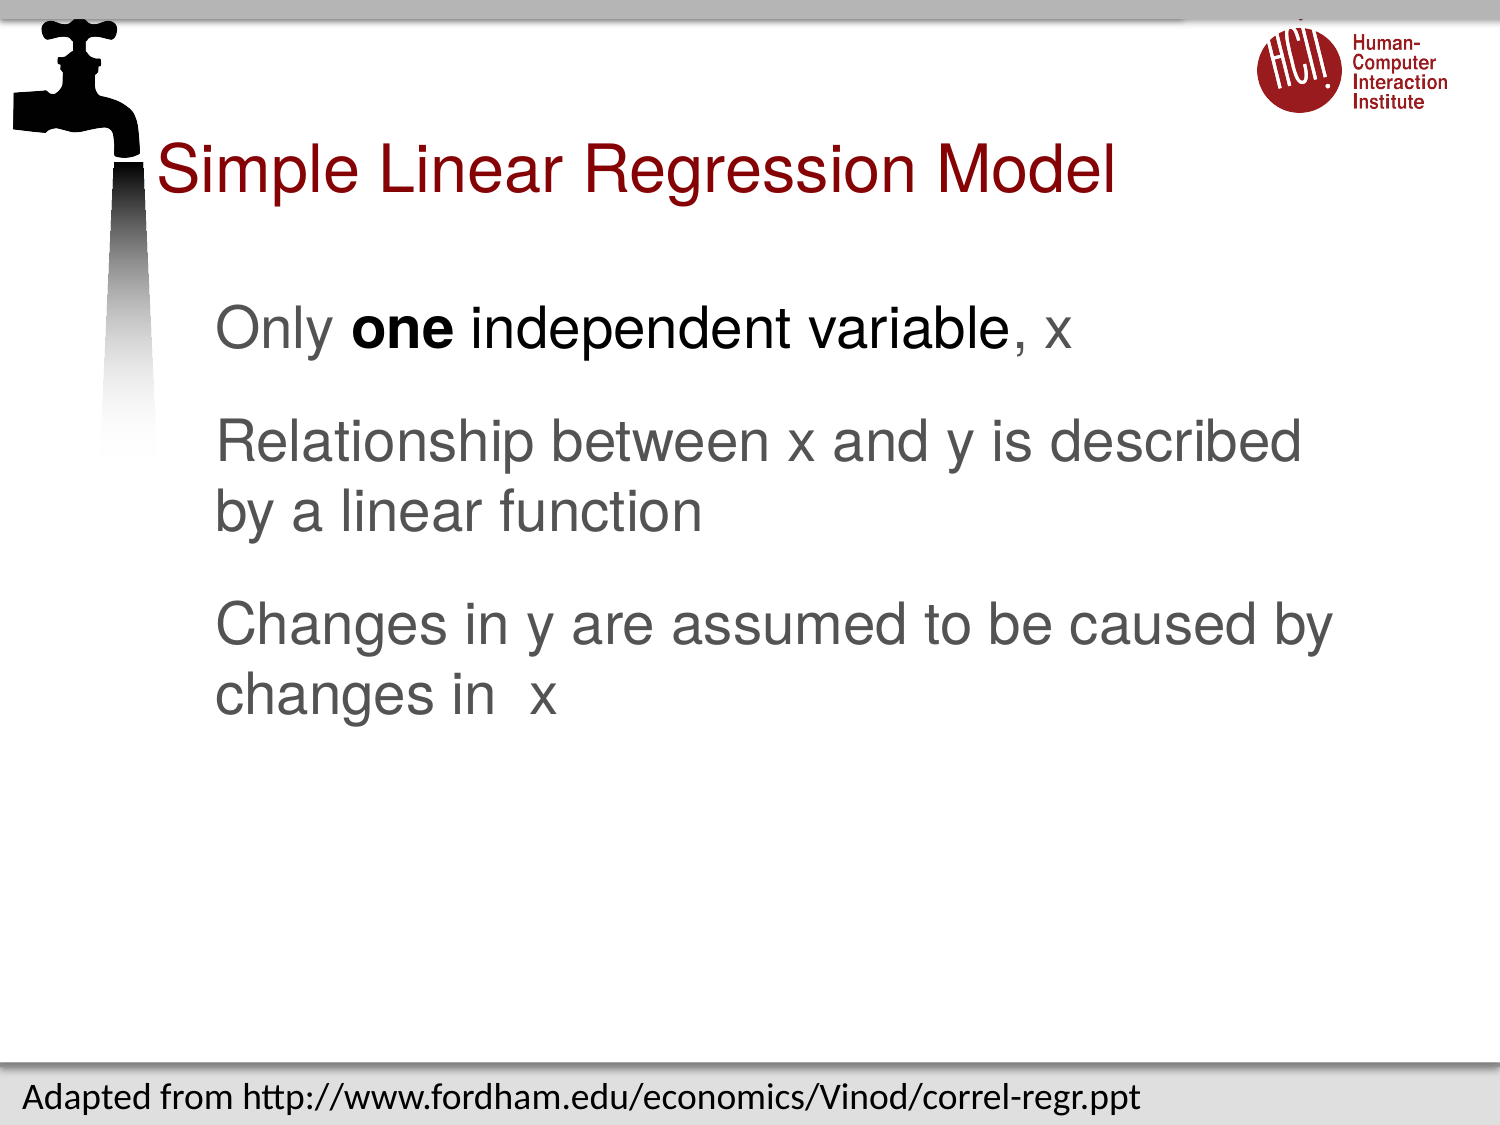

# Simple Linear Regression Model
Only one independent variable, x
Relationship between x and y is described by a linear function
Changes in y are assumed to be caused by changes in  x
Adapted from http://www.fordham.edu/economics/Vinod/correl-regr.ppt